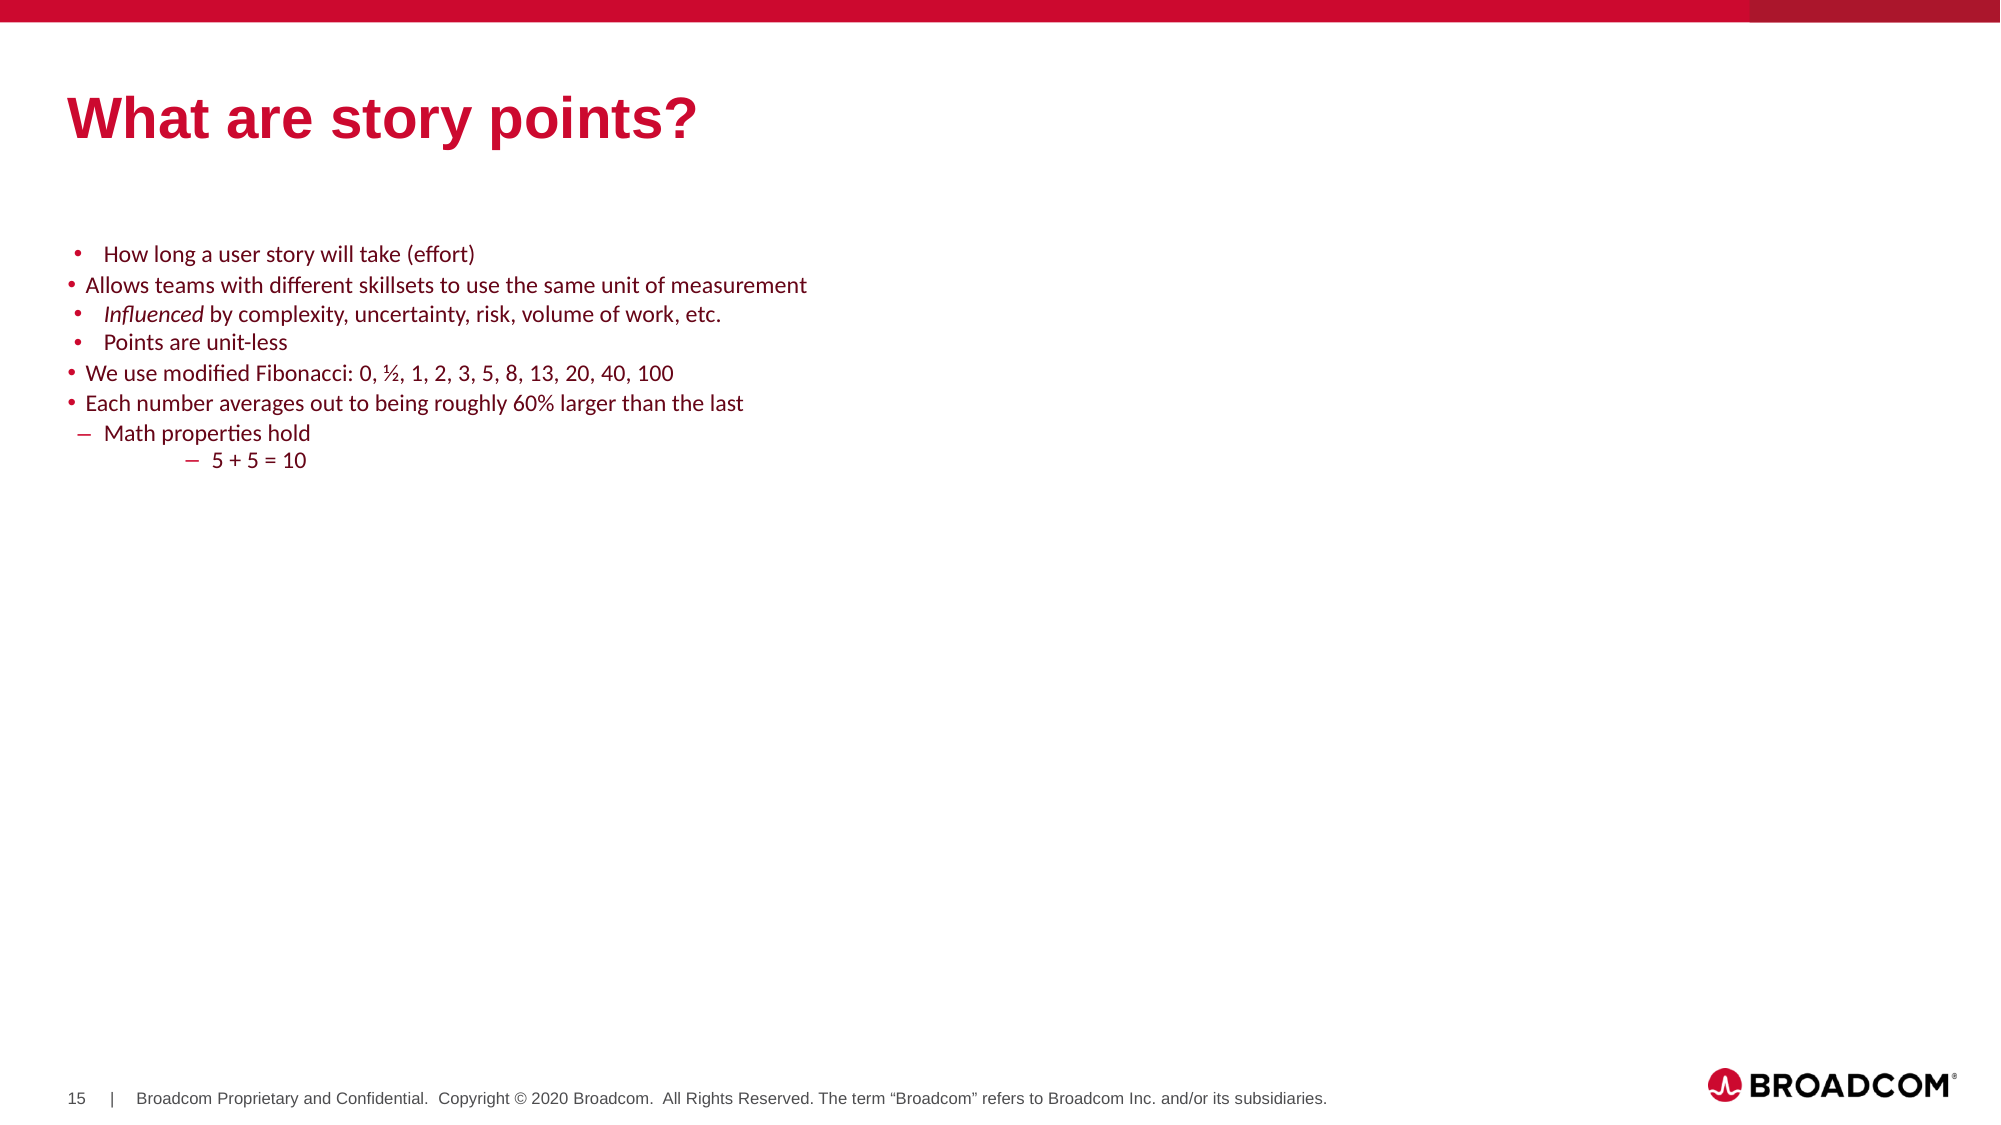

# What are story points?
How long a user story will take (effort)
Allows teams with different skillsets to use the same unit of measurement
Influenced by complexity, uncertainty, risk, volume of work, etc.
Points are unit-less
We use modified Fibonacci: 0, ½, 1, 2, 3, 5, 8, 13, 20, 40, 100
Each number averages out to being roughly 60% larger than the last
Math properties hold
5 + 5 = 10